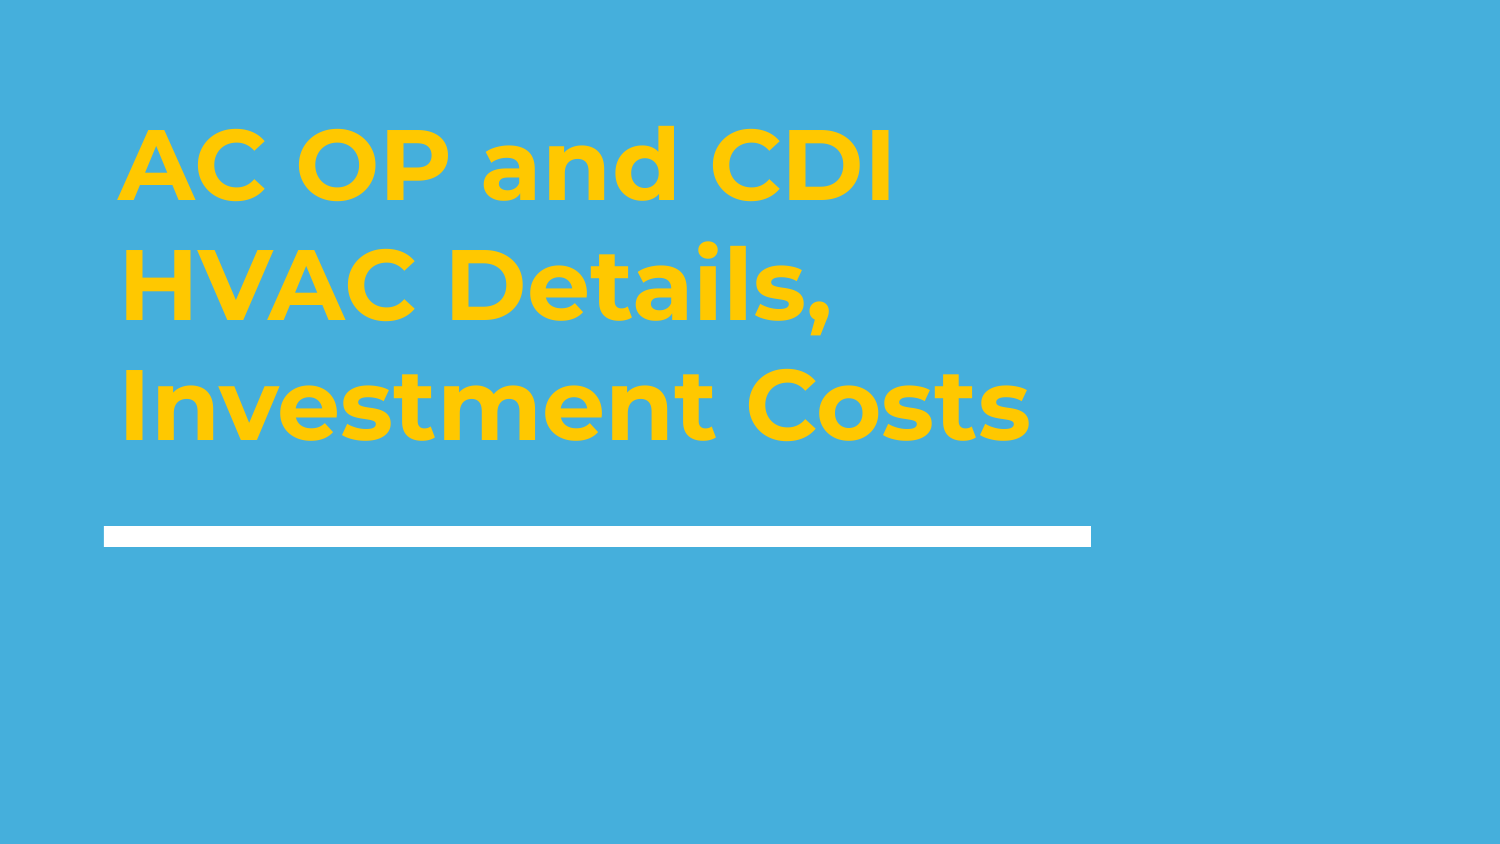

# AC OP and CDI HVAC Details, Investment Costs